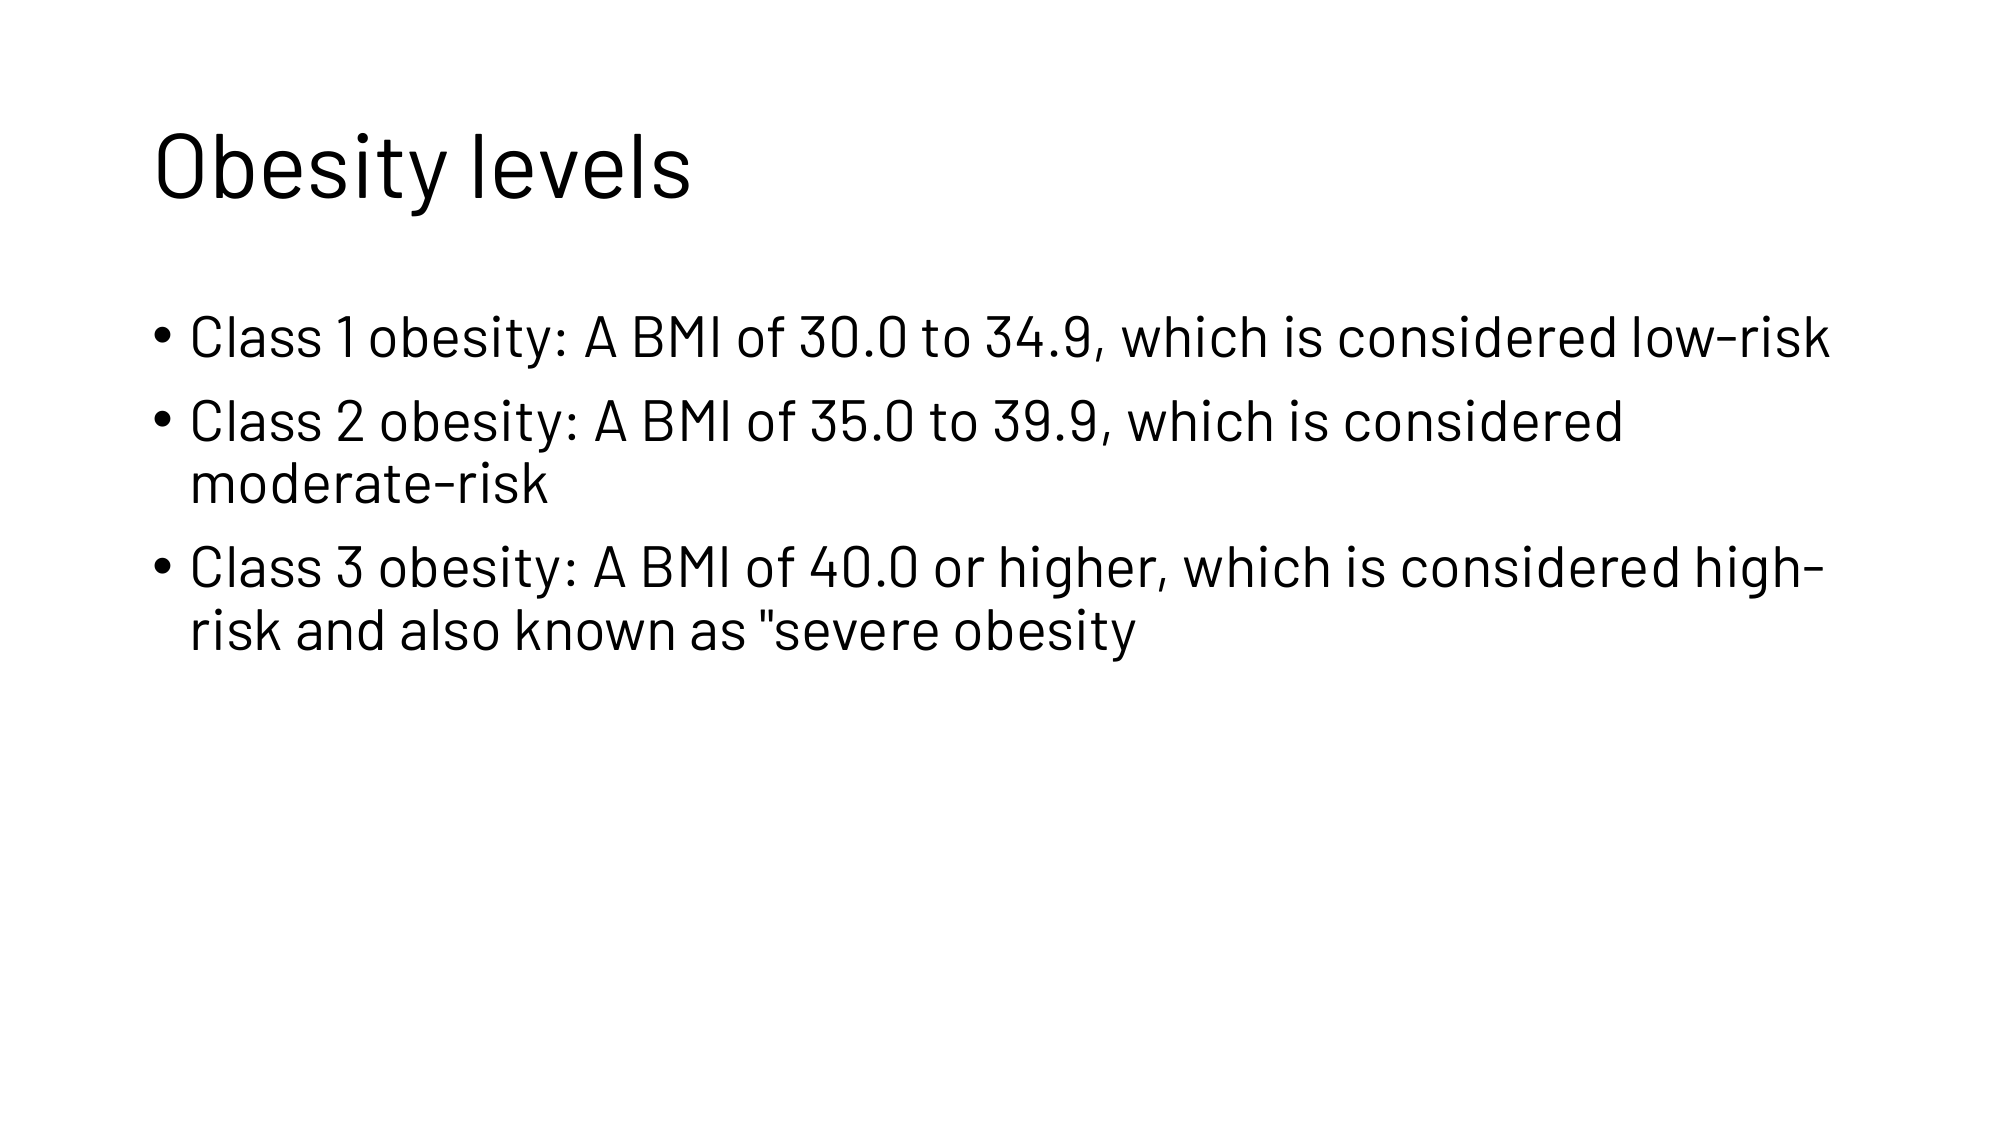

# Obesity levels
Class 1 obesity: A BMI of 30.0 to 34.9, which is considered low-risk
Class 2 obesity: A BMI of 35.0 to 39.9, which is considered moderate-risk
Class 3 obesity: A BMI of 40.0 or higher, which is considered high-risk and also known as "severe obesity